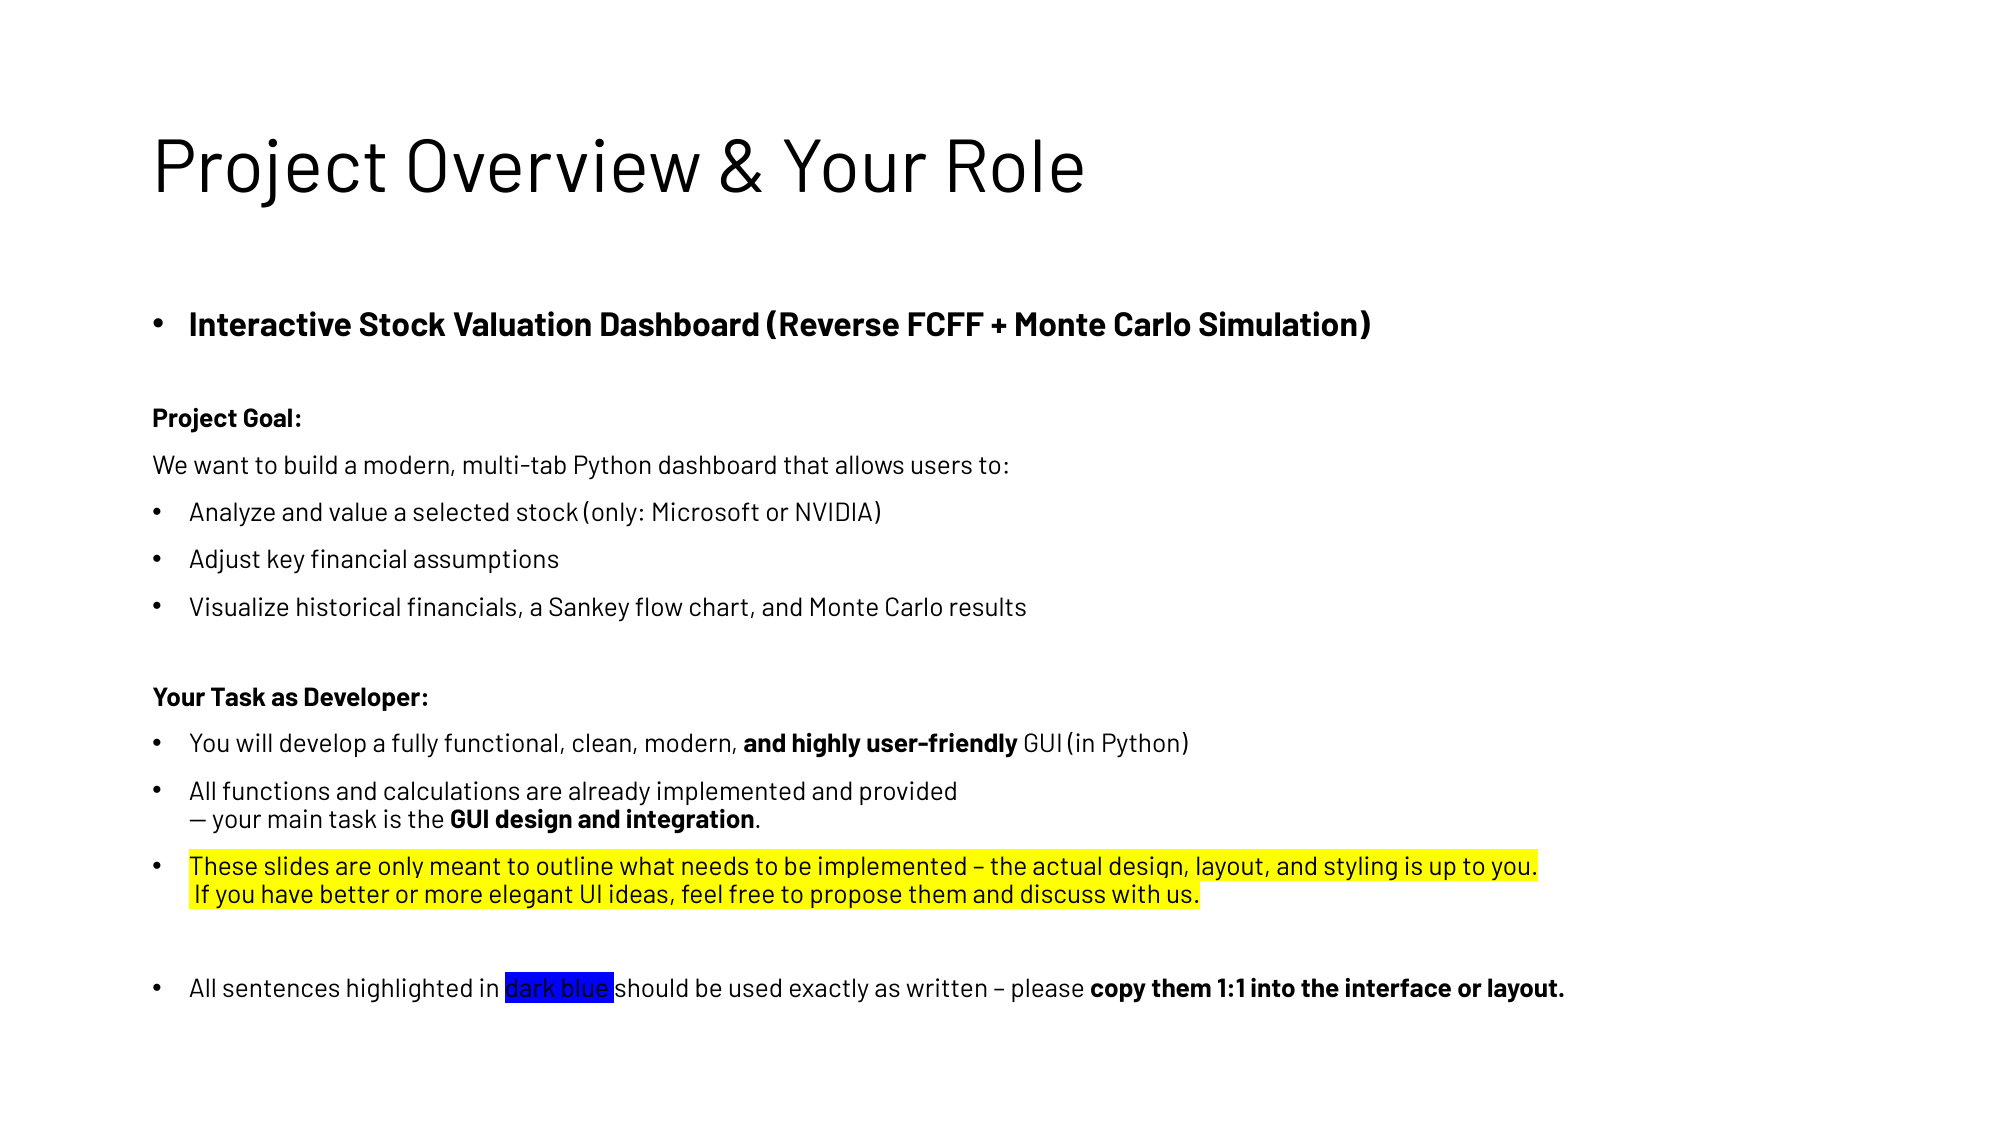

# Project Overview & Your Role
Interactive Stock Valuation Dashboard (Reverse FCFF + Monte Carlo Simulation)

Project Goal:
We want to build a modern, multi-tab Python dashboard that allows users to:
Analyze and value a selected stock (only: Microsoft or NVIDIA)
Adjust key financial assumptions
Visualize historical financials, a Sankey flow chart, and Monte Carlo results

Your Task as Developer:
You will develop a fully functional, clean, modern, and highly user-friendly GUI (in Python)
All functions and calculations are already implemented and provided
— your main task is the GUI design and integration.
These slides are only meant to outline what needs to be implemented – the actual design, layout, and styling is up to you.
 If you have better or more elegant UI ideas, feel free to propose them and discuss with us.

All sentences highlighted in dark blue should be used exactly as written – please copy them 1:1 into the interface or layout.